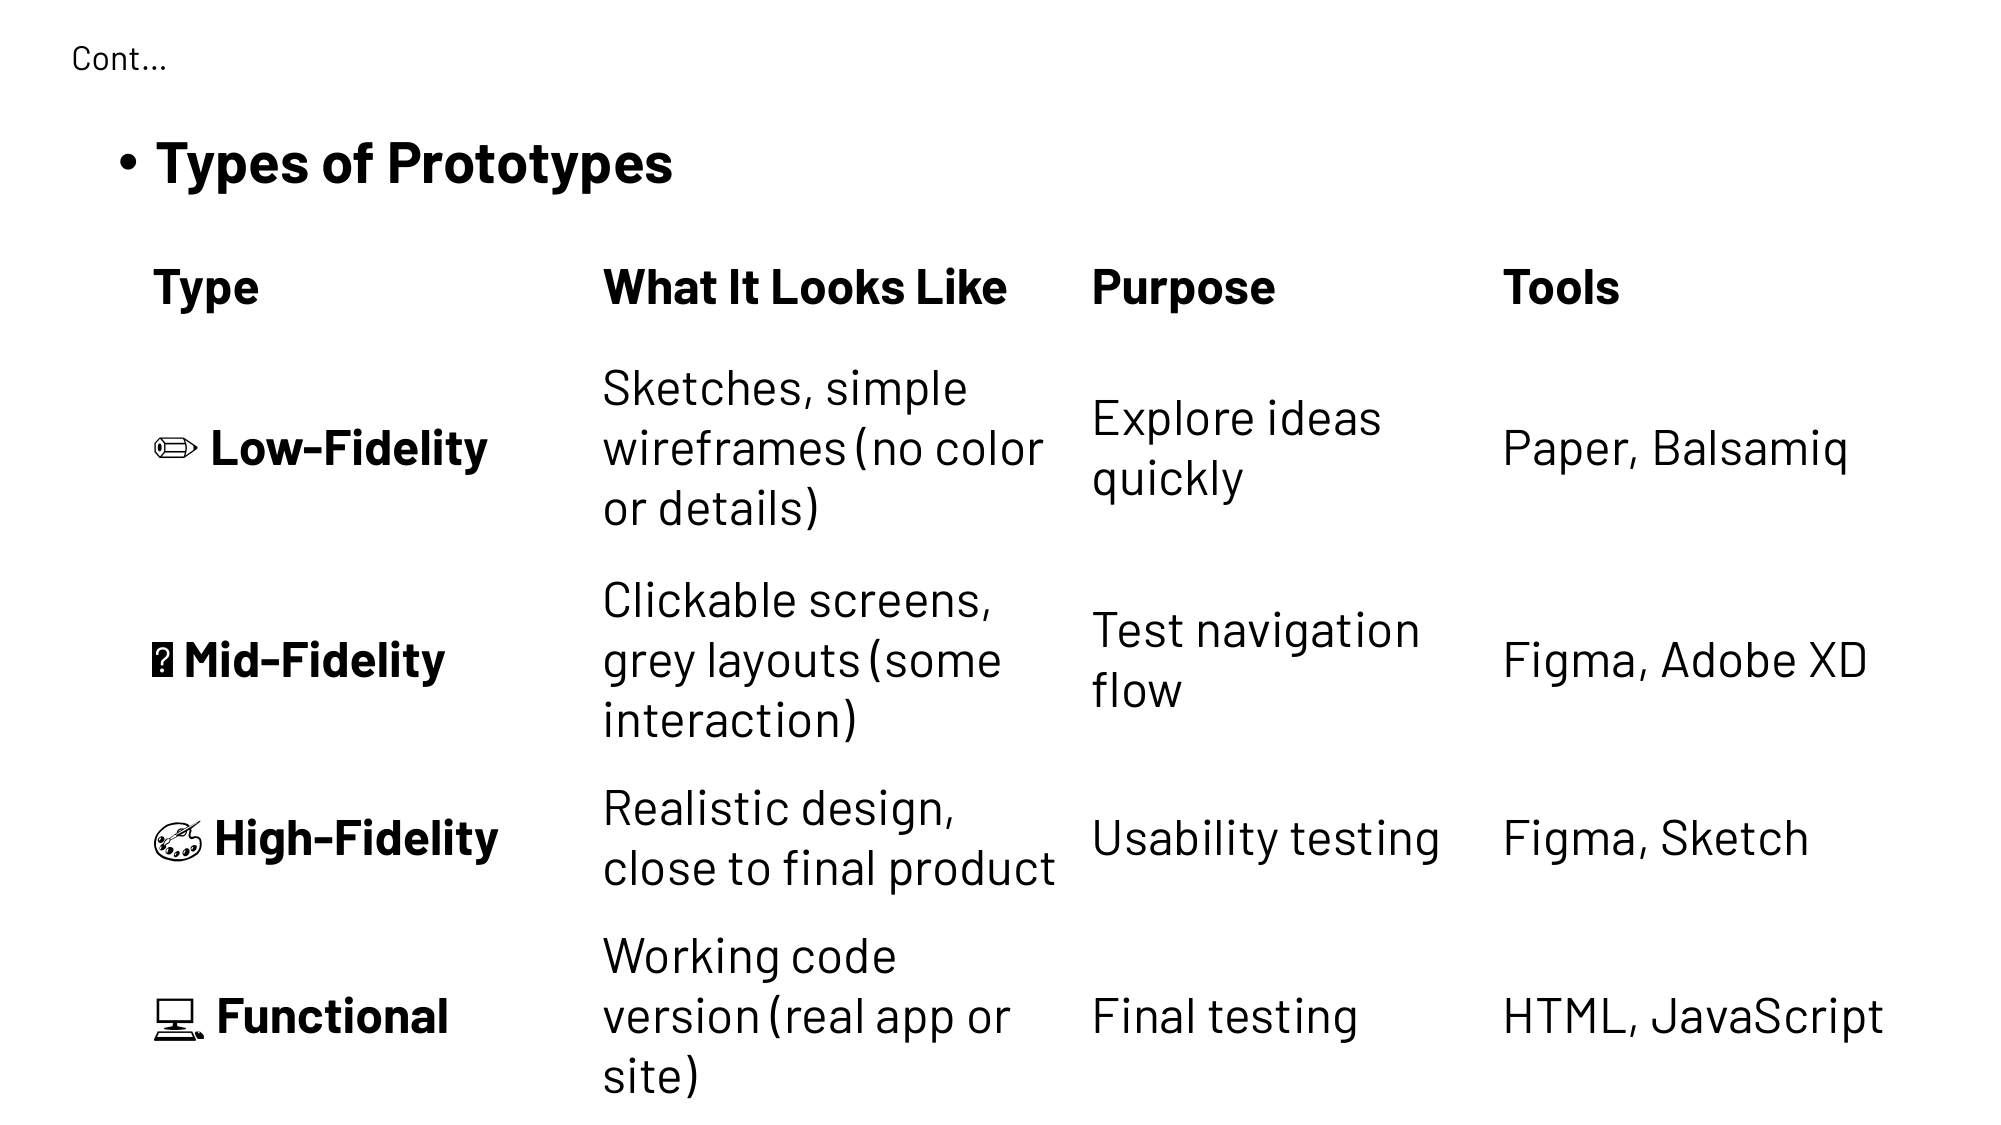

# Cont…
Types of Prototypes

| Type | What It Looks Like | Purpose | Tools |
| --- | --- | --- | --- |
| ✏️ Low-Fidelity | Sketches, simple wireframes (no color or details) | Explore ideas quickly | Paper, Balsamiq |
| 🧩 Mid-Fidelity | Clickable screens, grey layouts (some interaction) | Test navigation flow | Figma, Adobe XD |
| 🎨 High-Fidelity | Realistic design, close to final product | Usability testing | Figma, Sketch |
| 💻 Functional | Working code version (real app or site) | Final testing | HTML, JavaScript |